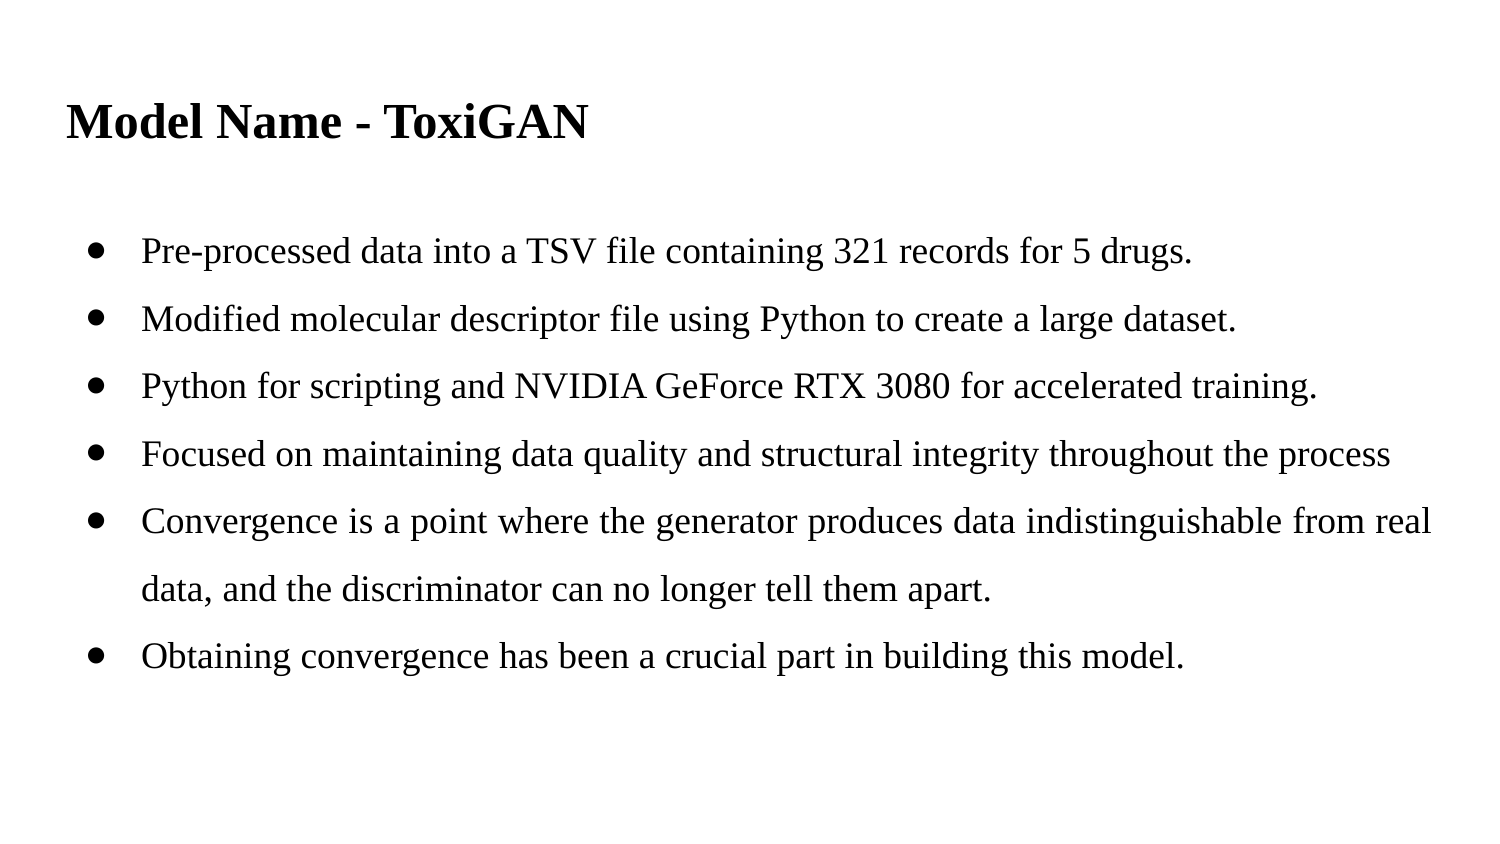

Model Name - ToxiGAN
Pre-processed data into a TSV file containing 321 records for 5 drugs.
Modified molecular descriptor file using Python to create a large dataset.
Python for scripting and NVIDIA GeForce RTX 3080 for accelerated training.
Focused on maintaining data quality and structural integrity throughout the process
Convergence is a point where the generator produces data indistinguishable from real data, and the discriminator can no longer tell them apart.
Obtaining convergence has been a crucial part in building this model.